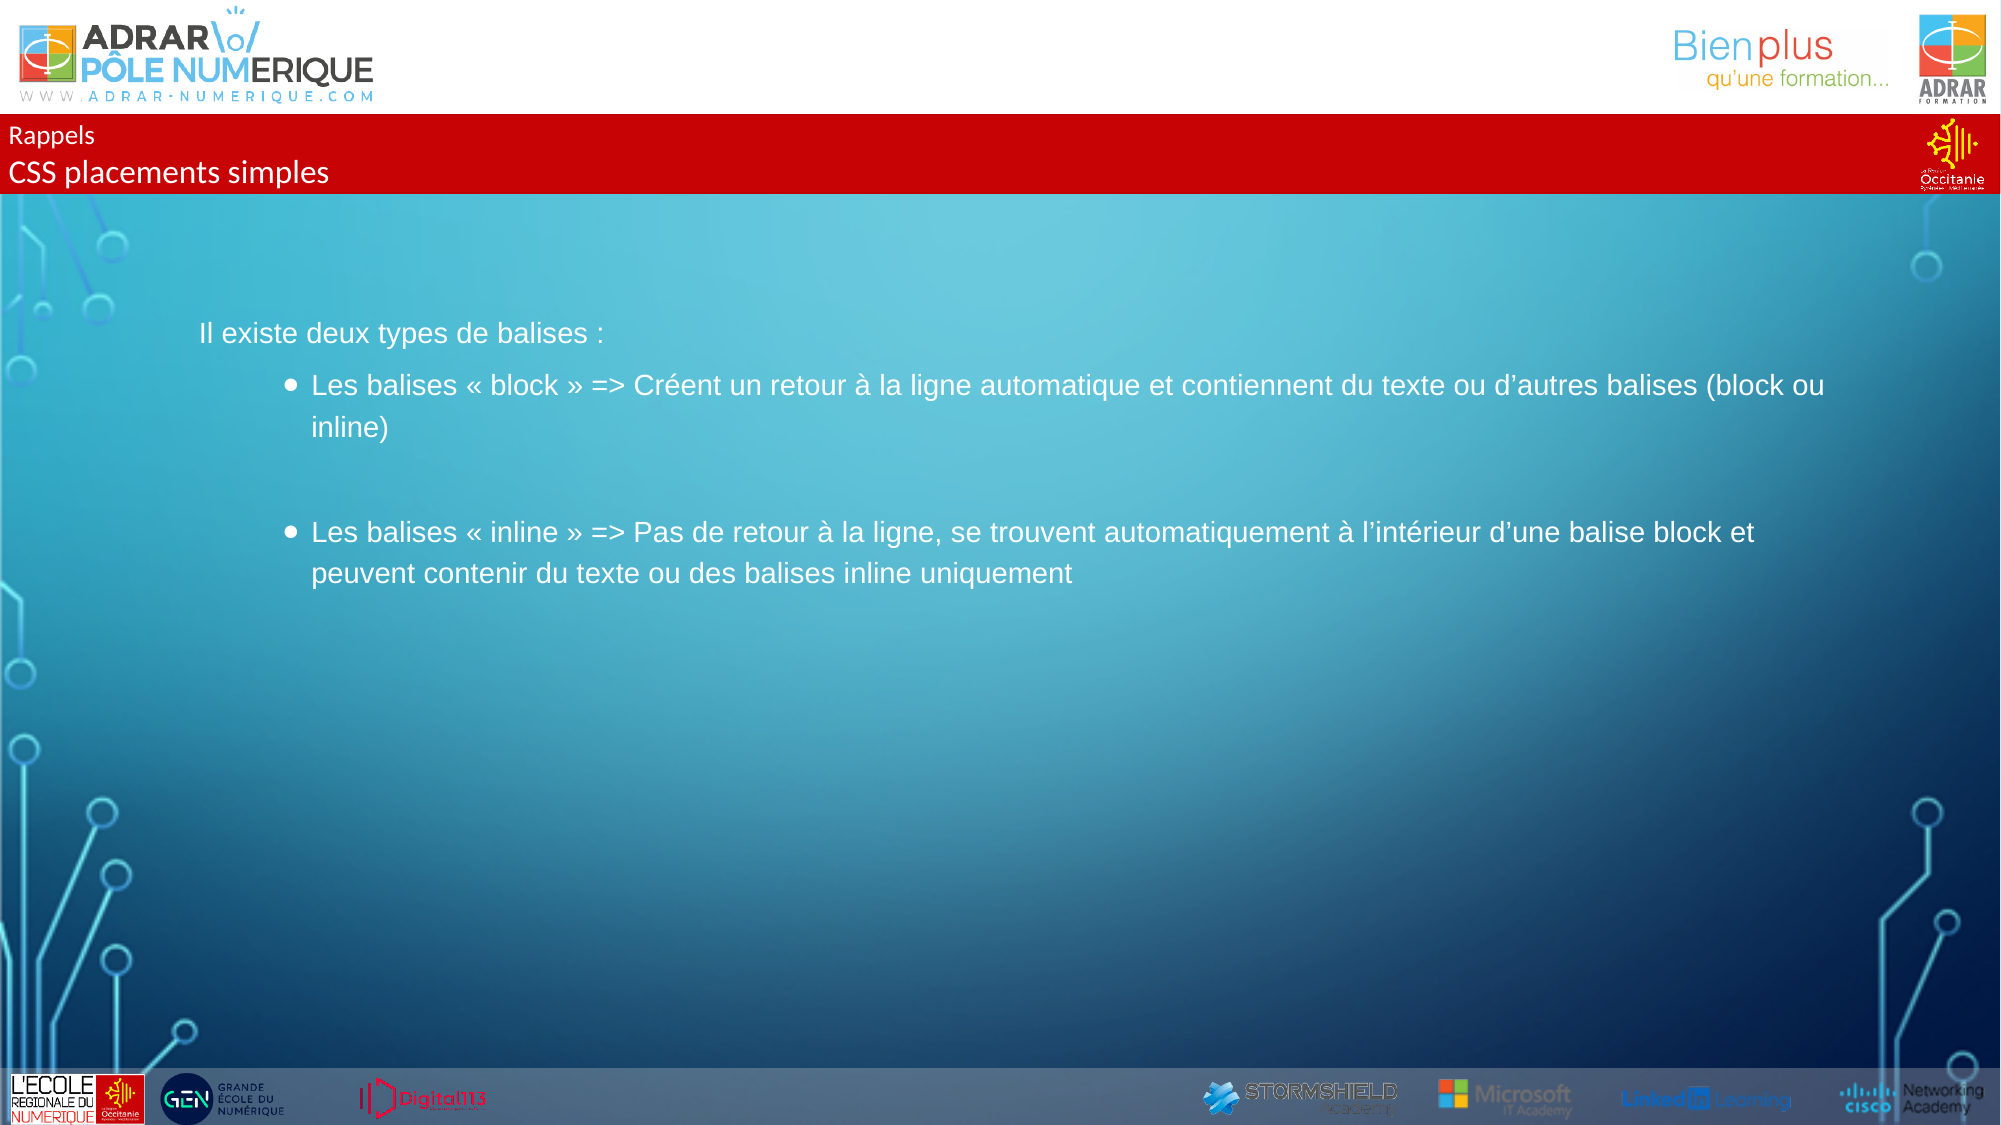

Rappels
CSS placements simples
Il existe deux types de balises :
Les balises « block » => Créent un retour à la ligne automatique et contiennent du texte ou d’autres balises (block ou inline)

Les balises « inline » => Pas de retour à la ligne, se trouvent automatiquement à l’intérieur d’une balise block et peuvent contenir du texte ou des balises inline uniquement